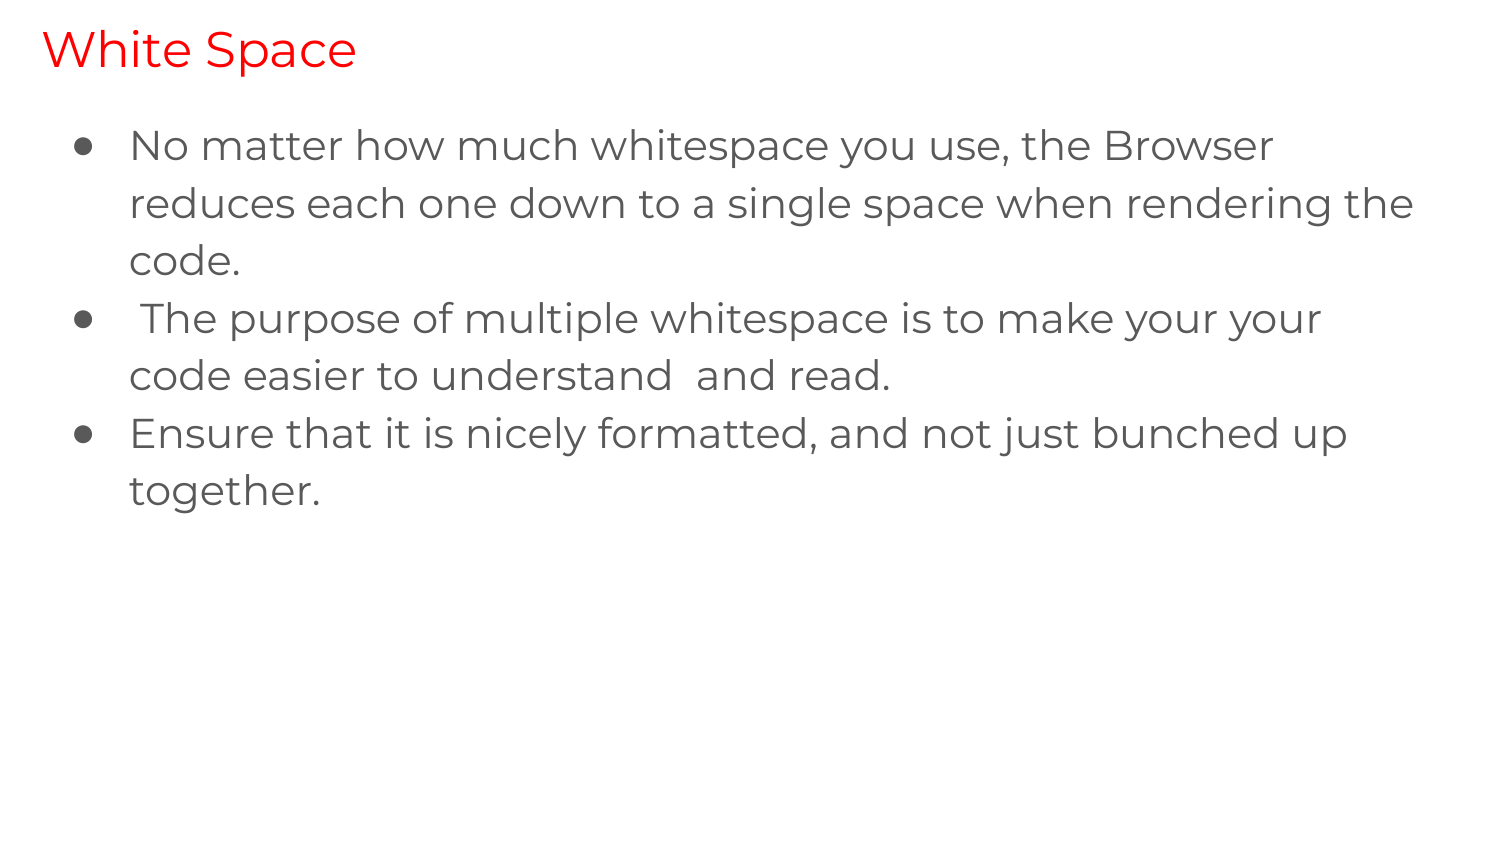

# White Space
No matter how much whitespace you use, the Browser reduces each one down to a single space when rendering the code.
 The purpose of multiple whitespace is to make your your code easier to understand  and read.
Ensure that it is nicely formatted, and not just bunched up together.